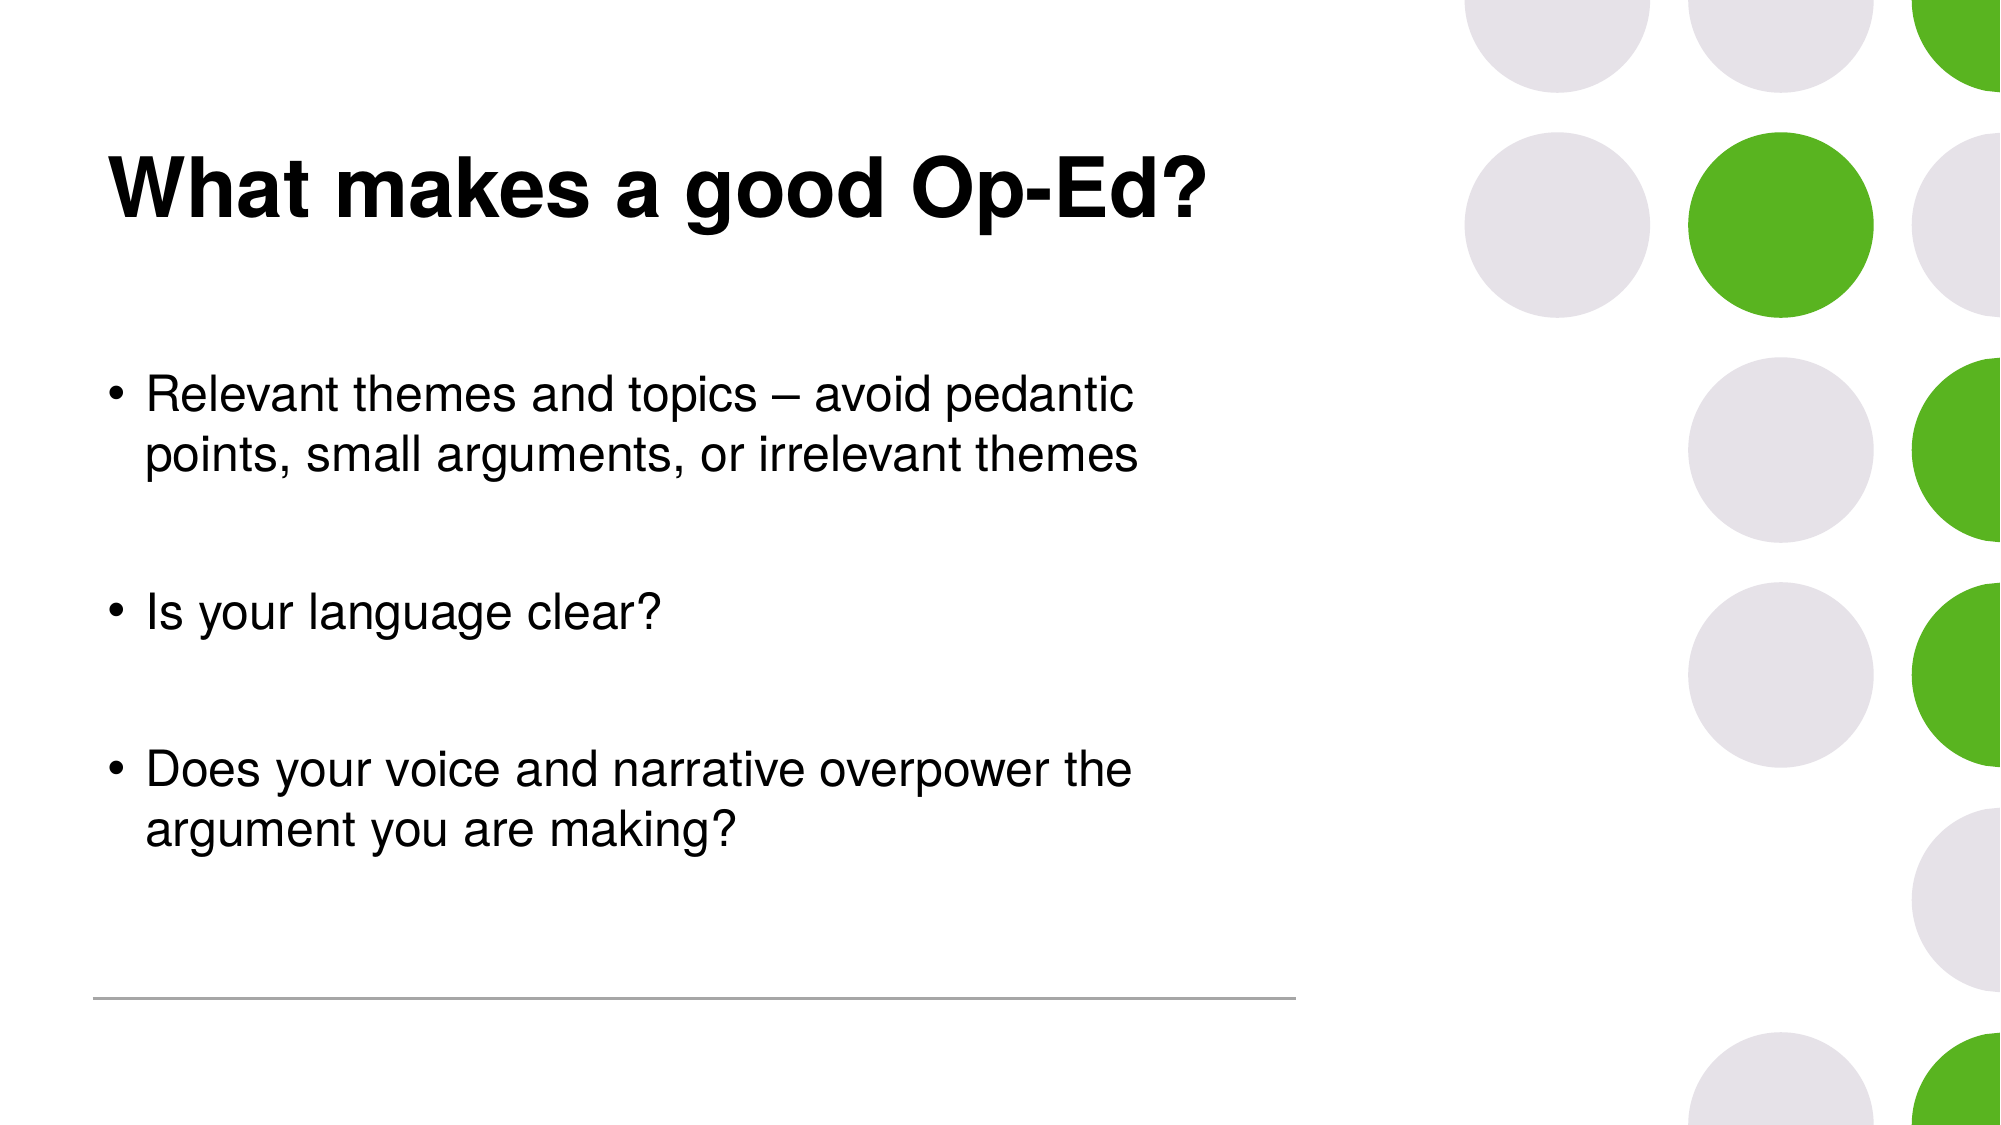

# What makes a good Op-Ed?
Relevant themes and topics – avoid pedantic points, small arguments, or irrelevant themes

Is your language clear?

Does your voice and narrative overpower the argument you are making?